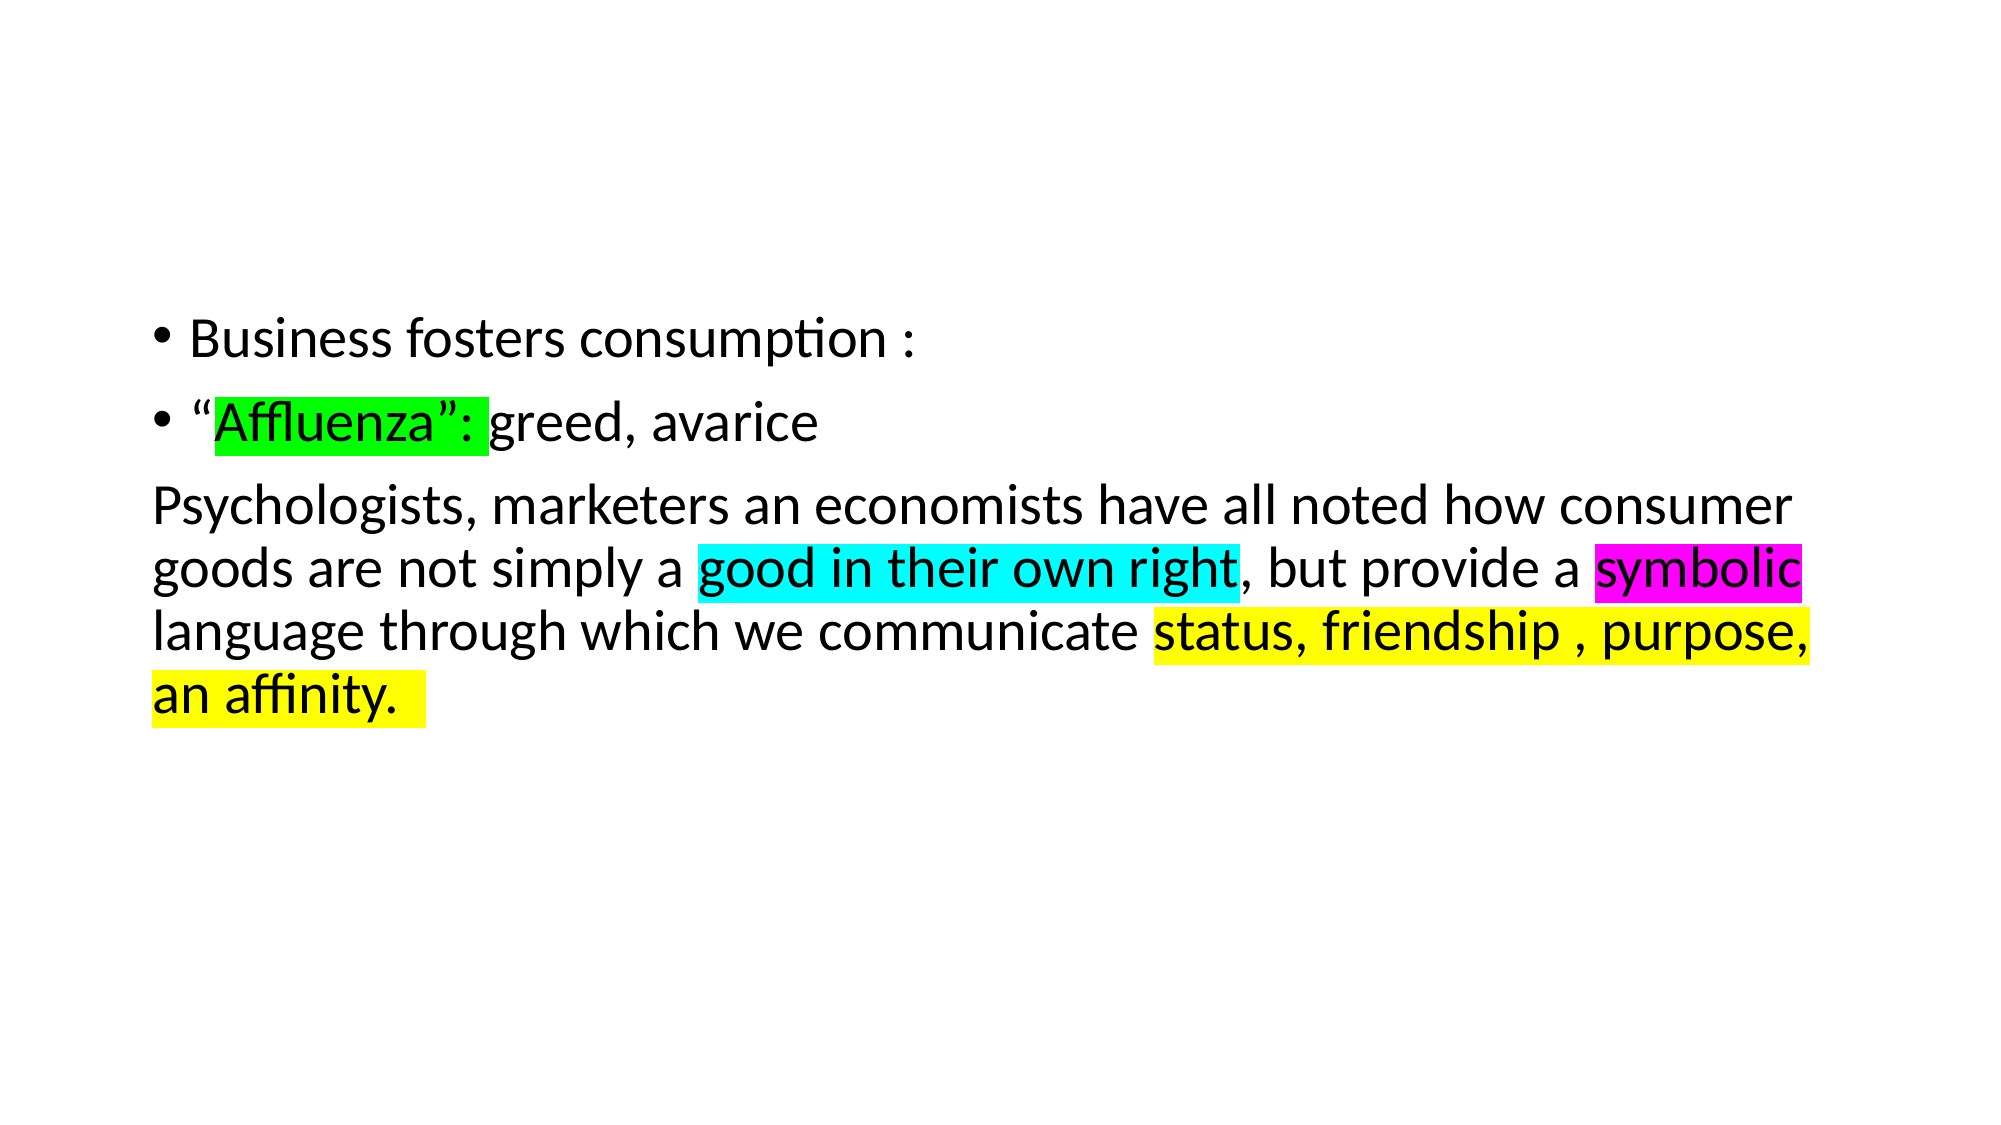

#
Business fosters consumption :
“Affluenza”: greed, avarice
Psychologists, marketers an economists have all noted how consumer goods are not simply a good in their own right, but provide a symbolic language through which we communicate status, friendship , purpose, an affinity.